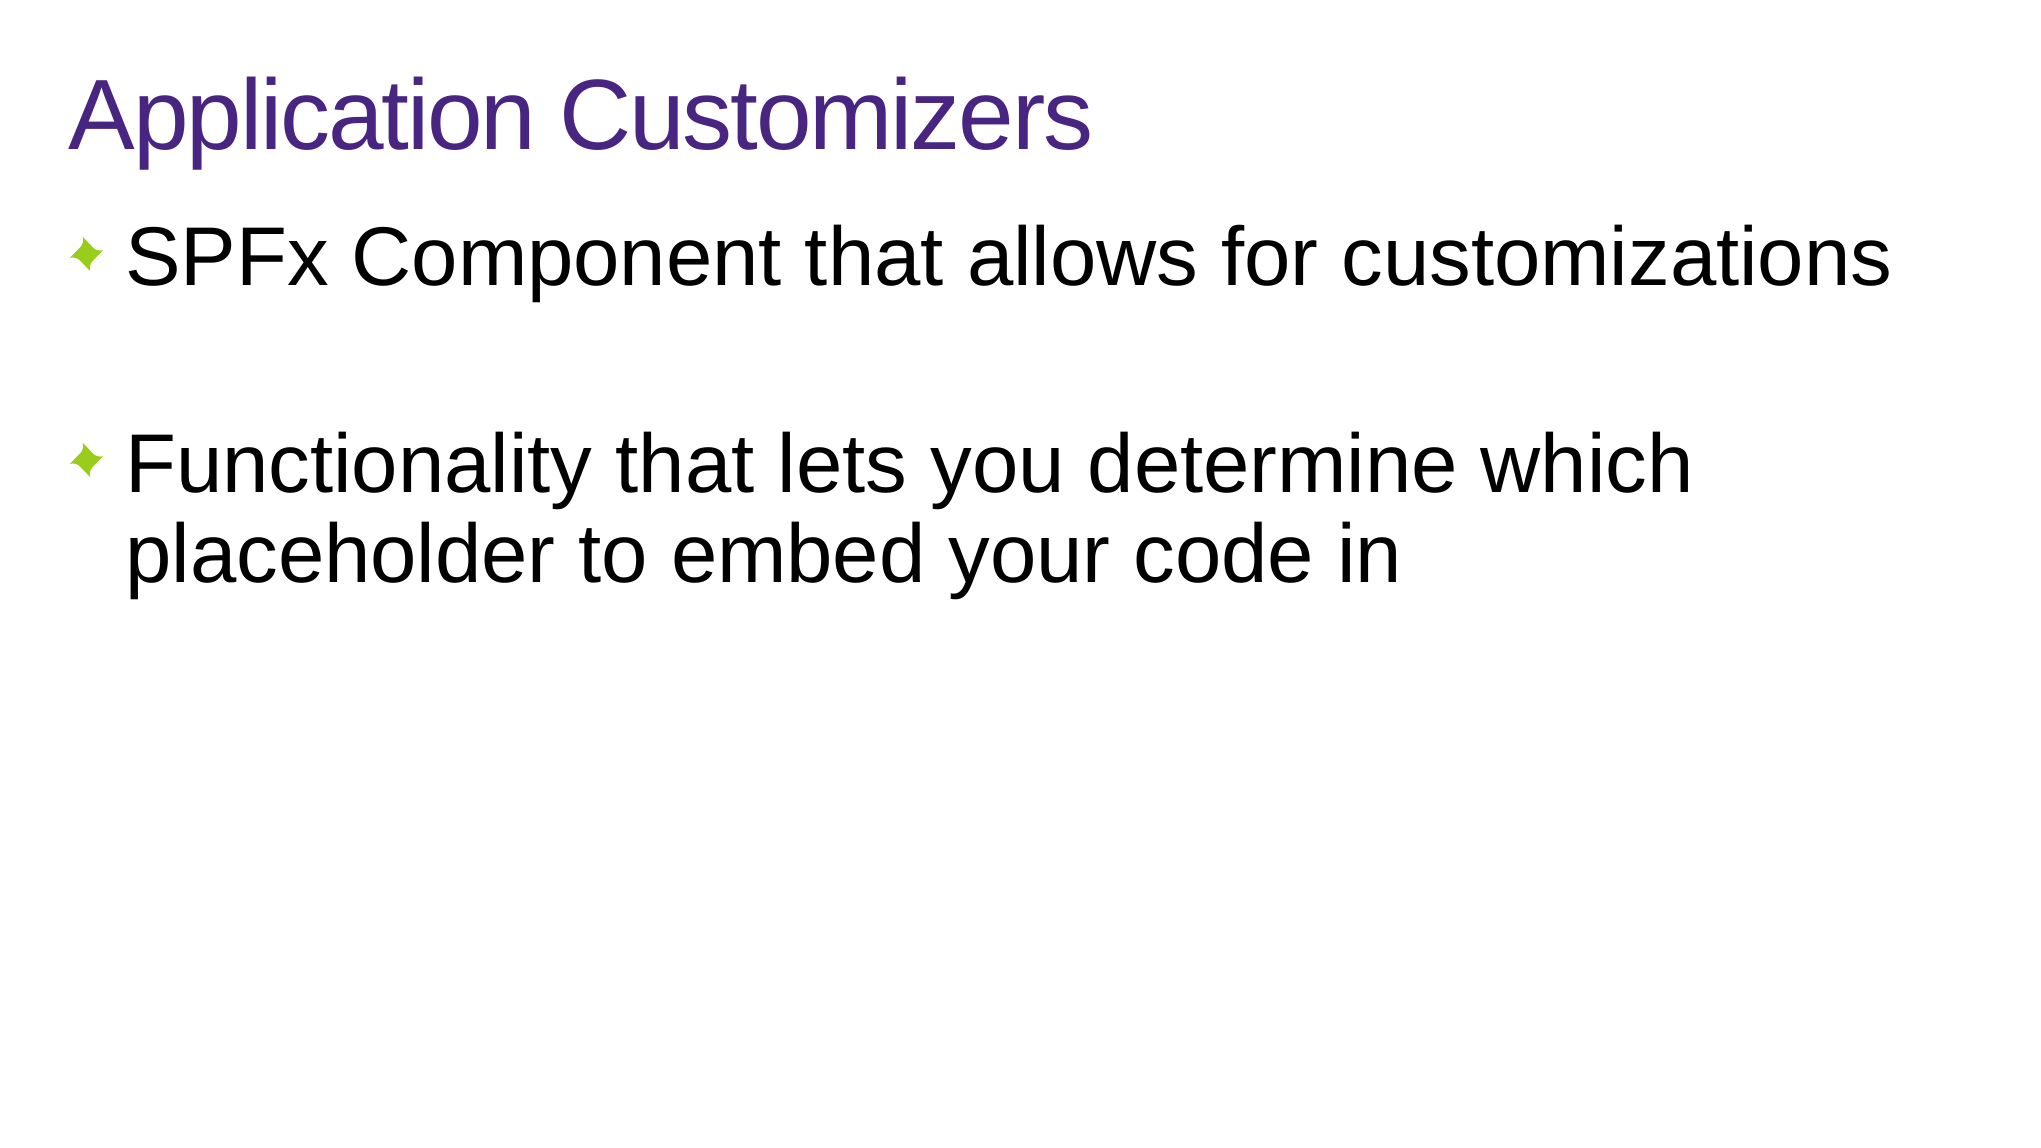

# Application Customizers
SPFx Component that allows for customizations
Functionality that lets you determine which placeholder to embed your code in